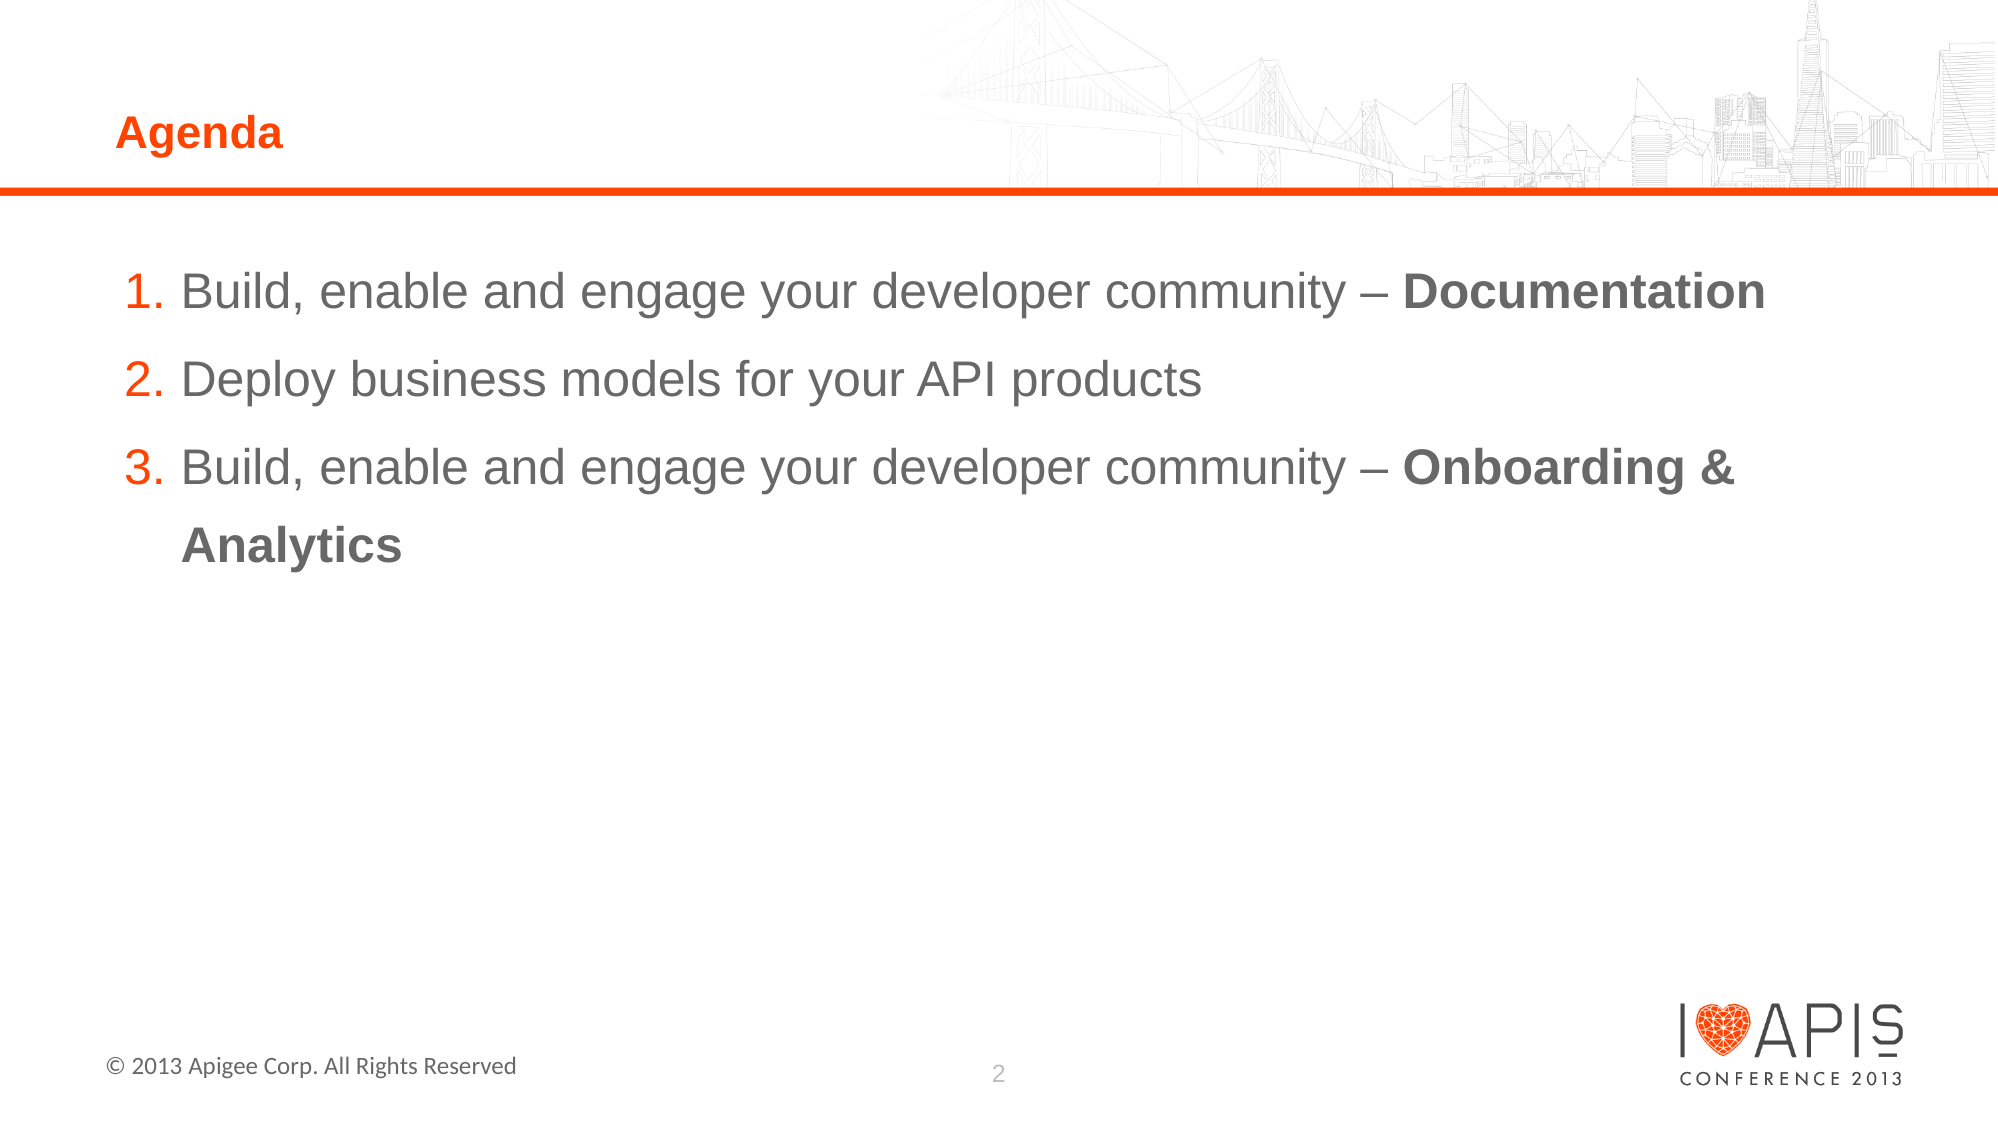

# Agenda
Build, enable and engage your developer community – Documentation
Deploy business models for your API products
Build, enable and engage your developer community – Onboarding & Analytics
2